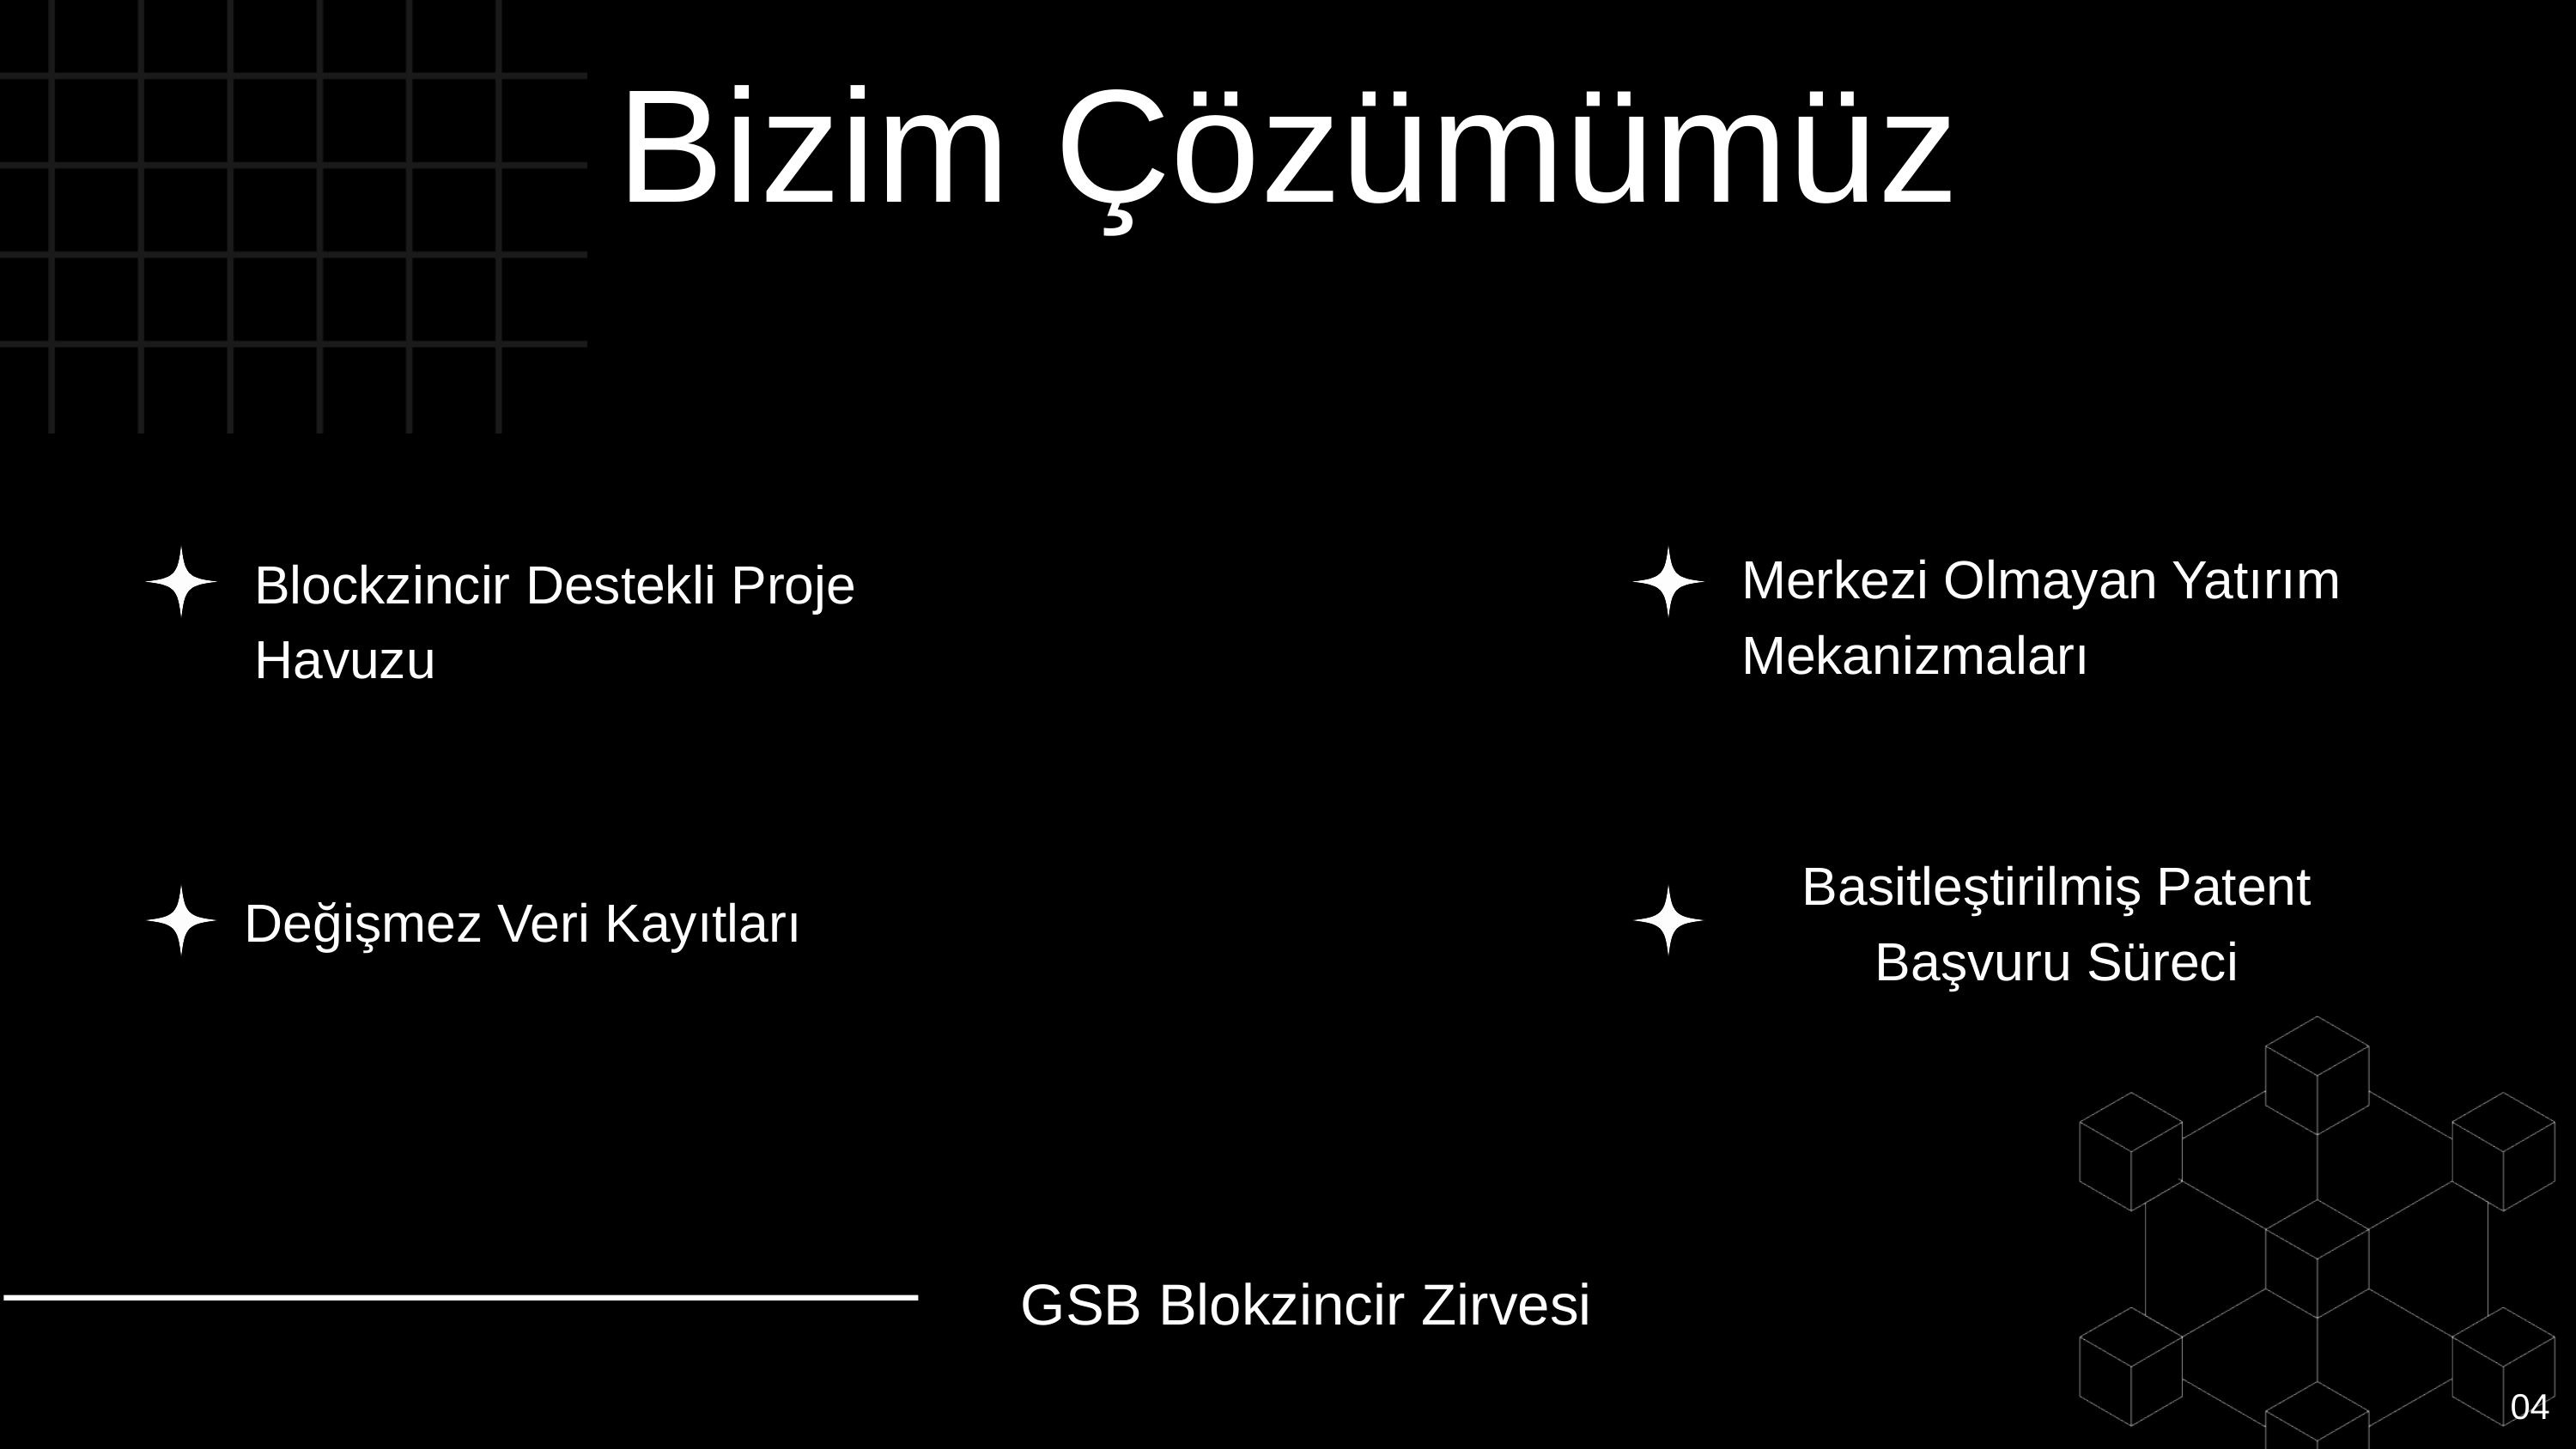

Bizim Çözümümüz
Merkezi Olmayan Yatırım Mekanizmaları

Blockzincir Destekli Proje Havuzu

Basitleştirilmiş Patent Başvuru Süreci

Değişmez Veri Kayıtları

GSB Blokzincir Zirvesi

04